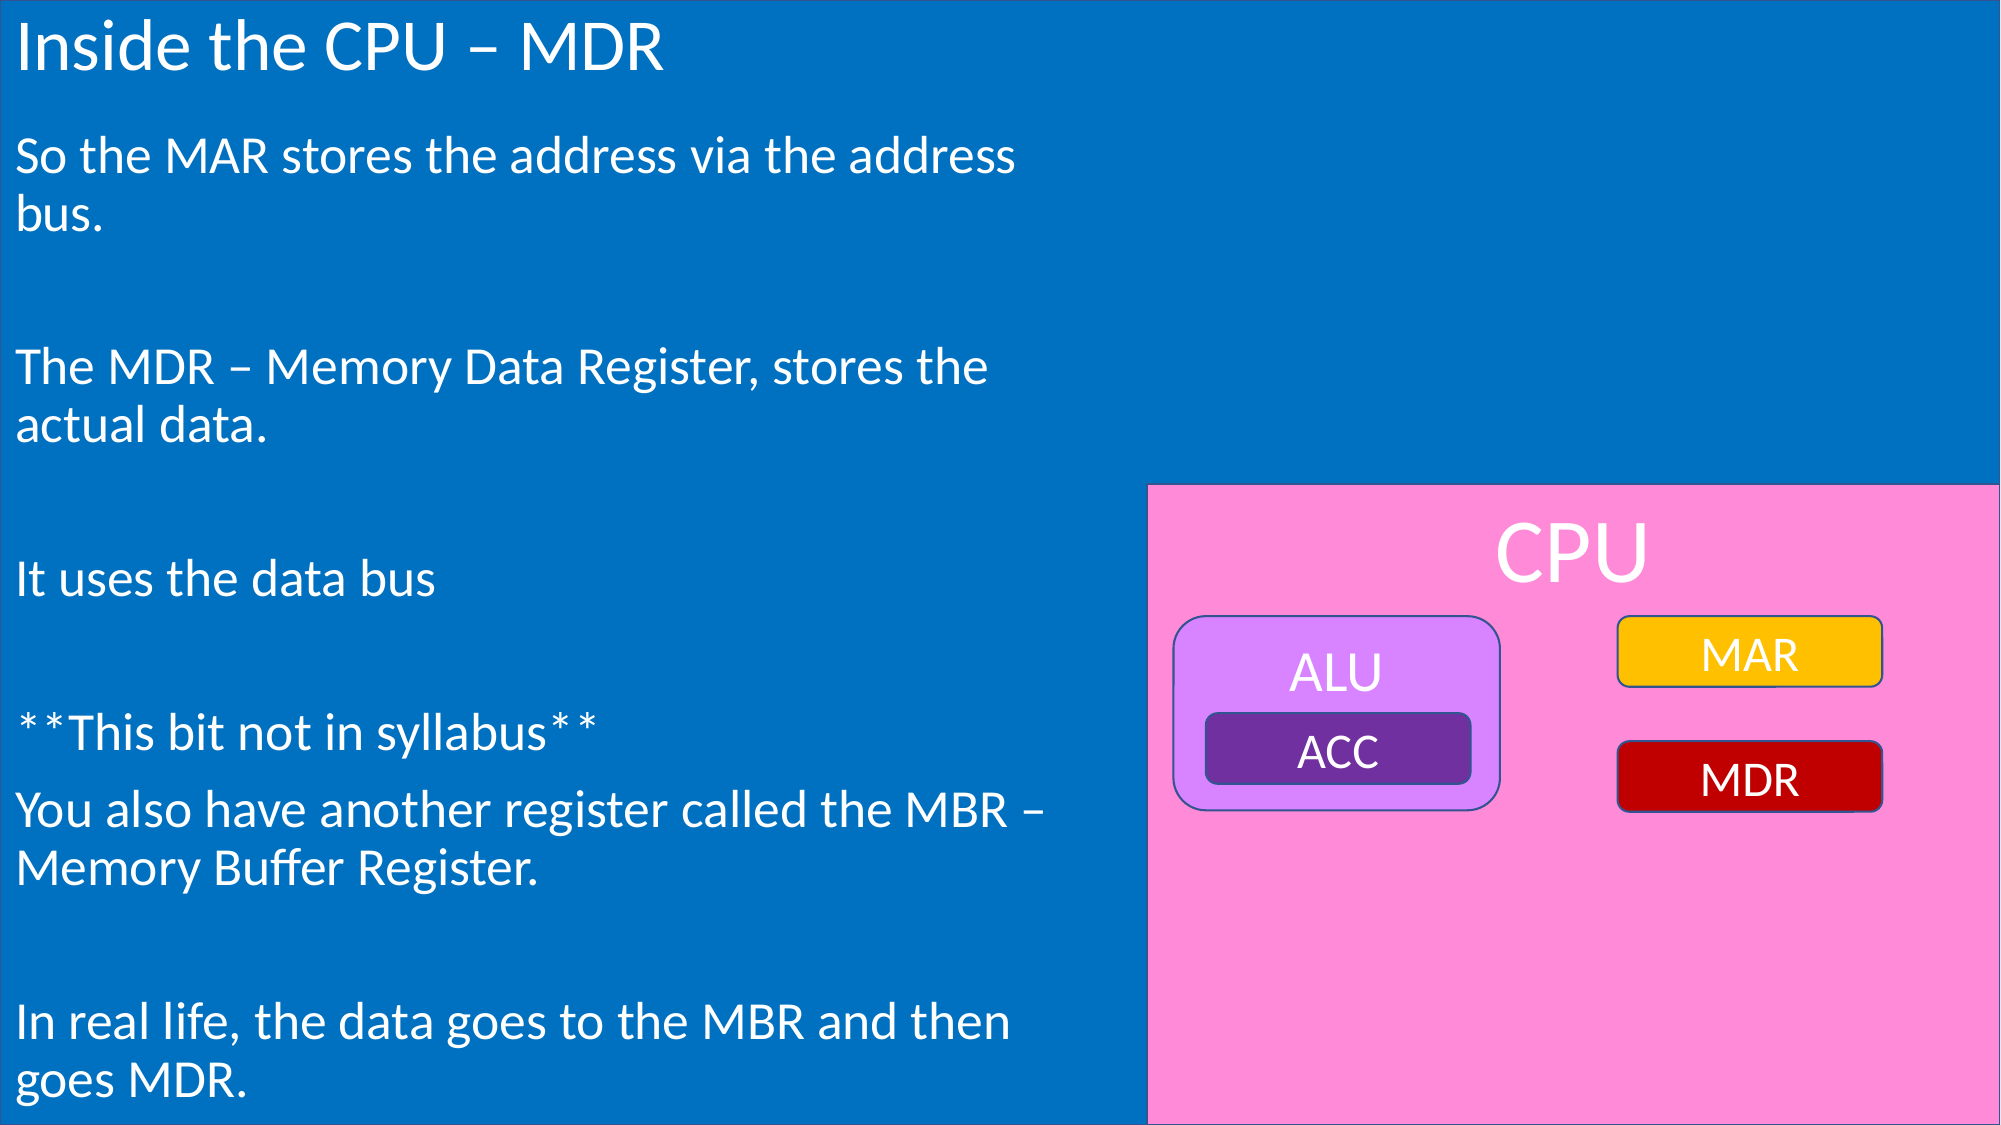

# Inside the CPU – MDR
So the MAR stores the address via the address bus.

The MDR – Memory Data Register, stores the actual data.

It uses the data bus

**This bit not in syllabus**
You also have another register called the MBR – Memory Buffer Register.

In real life, the data goes to the MBR and then goes MDR.

CPU
ALU
MAR
ACC
MDR